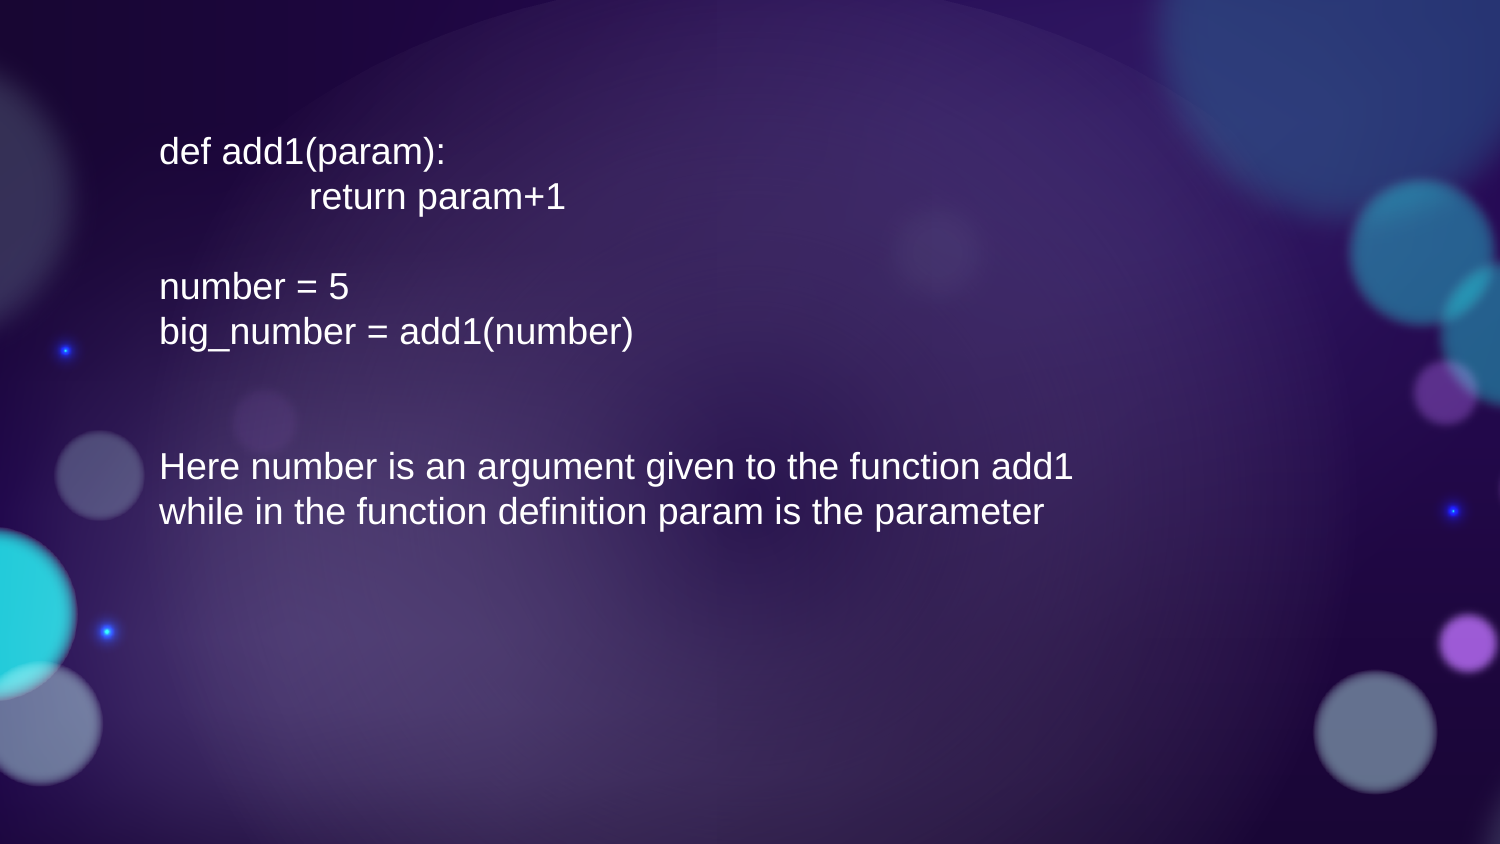

def add1(param):
	return param+1

number = 5
big_number = add1(number)
Here number is an argument given to the function add1
while in the function definition param is the parameter